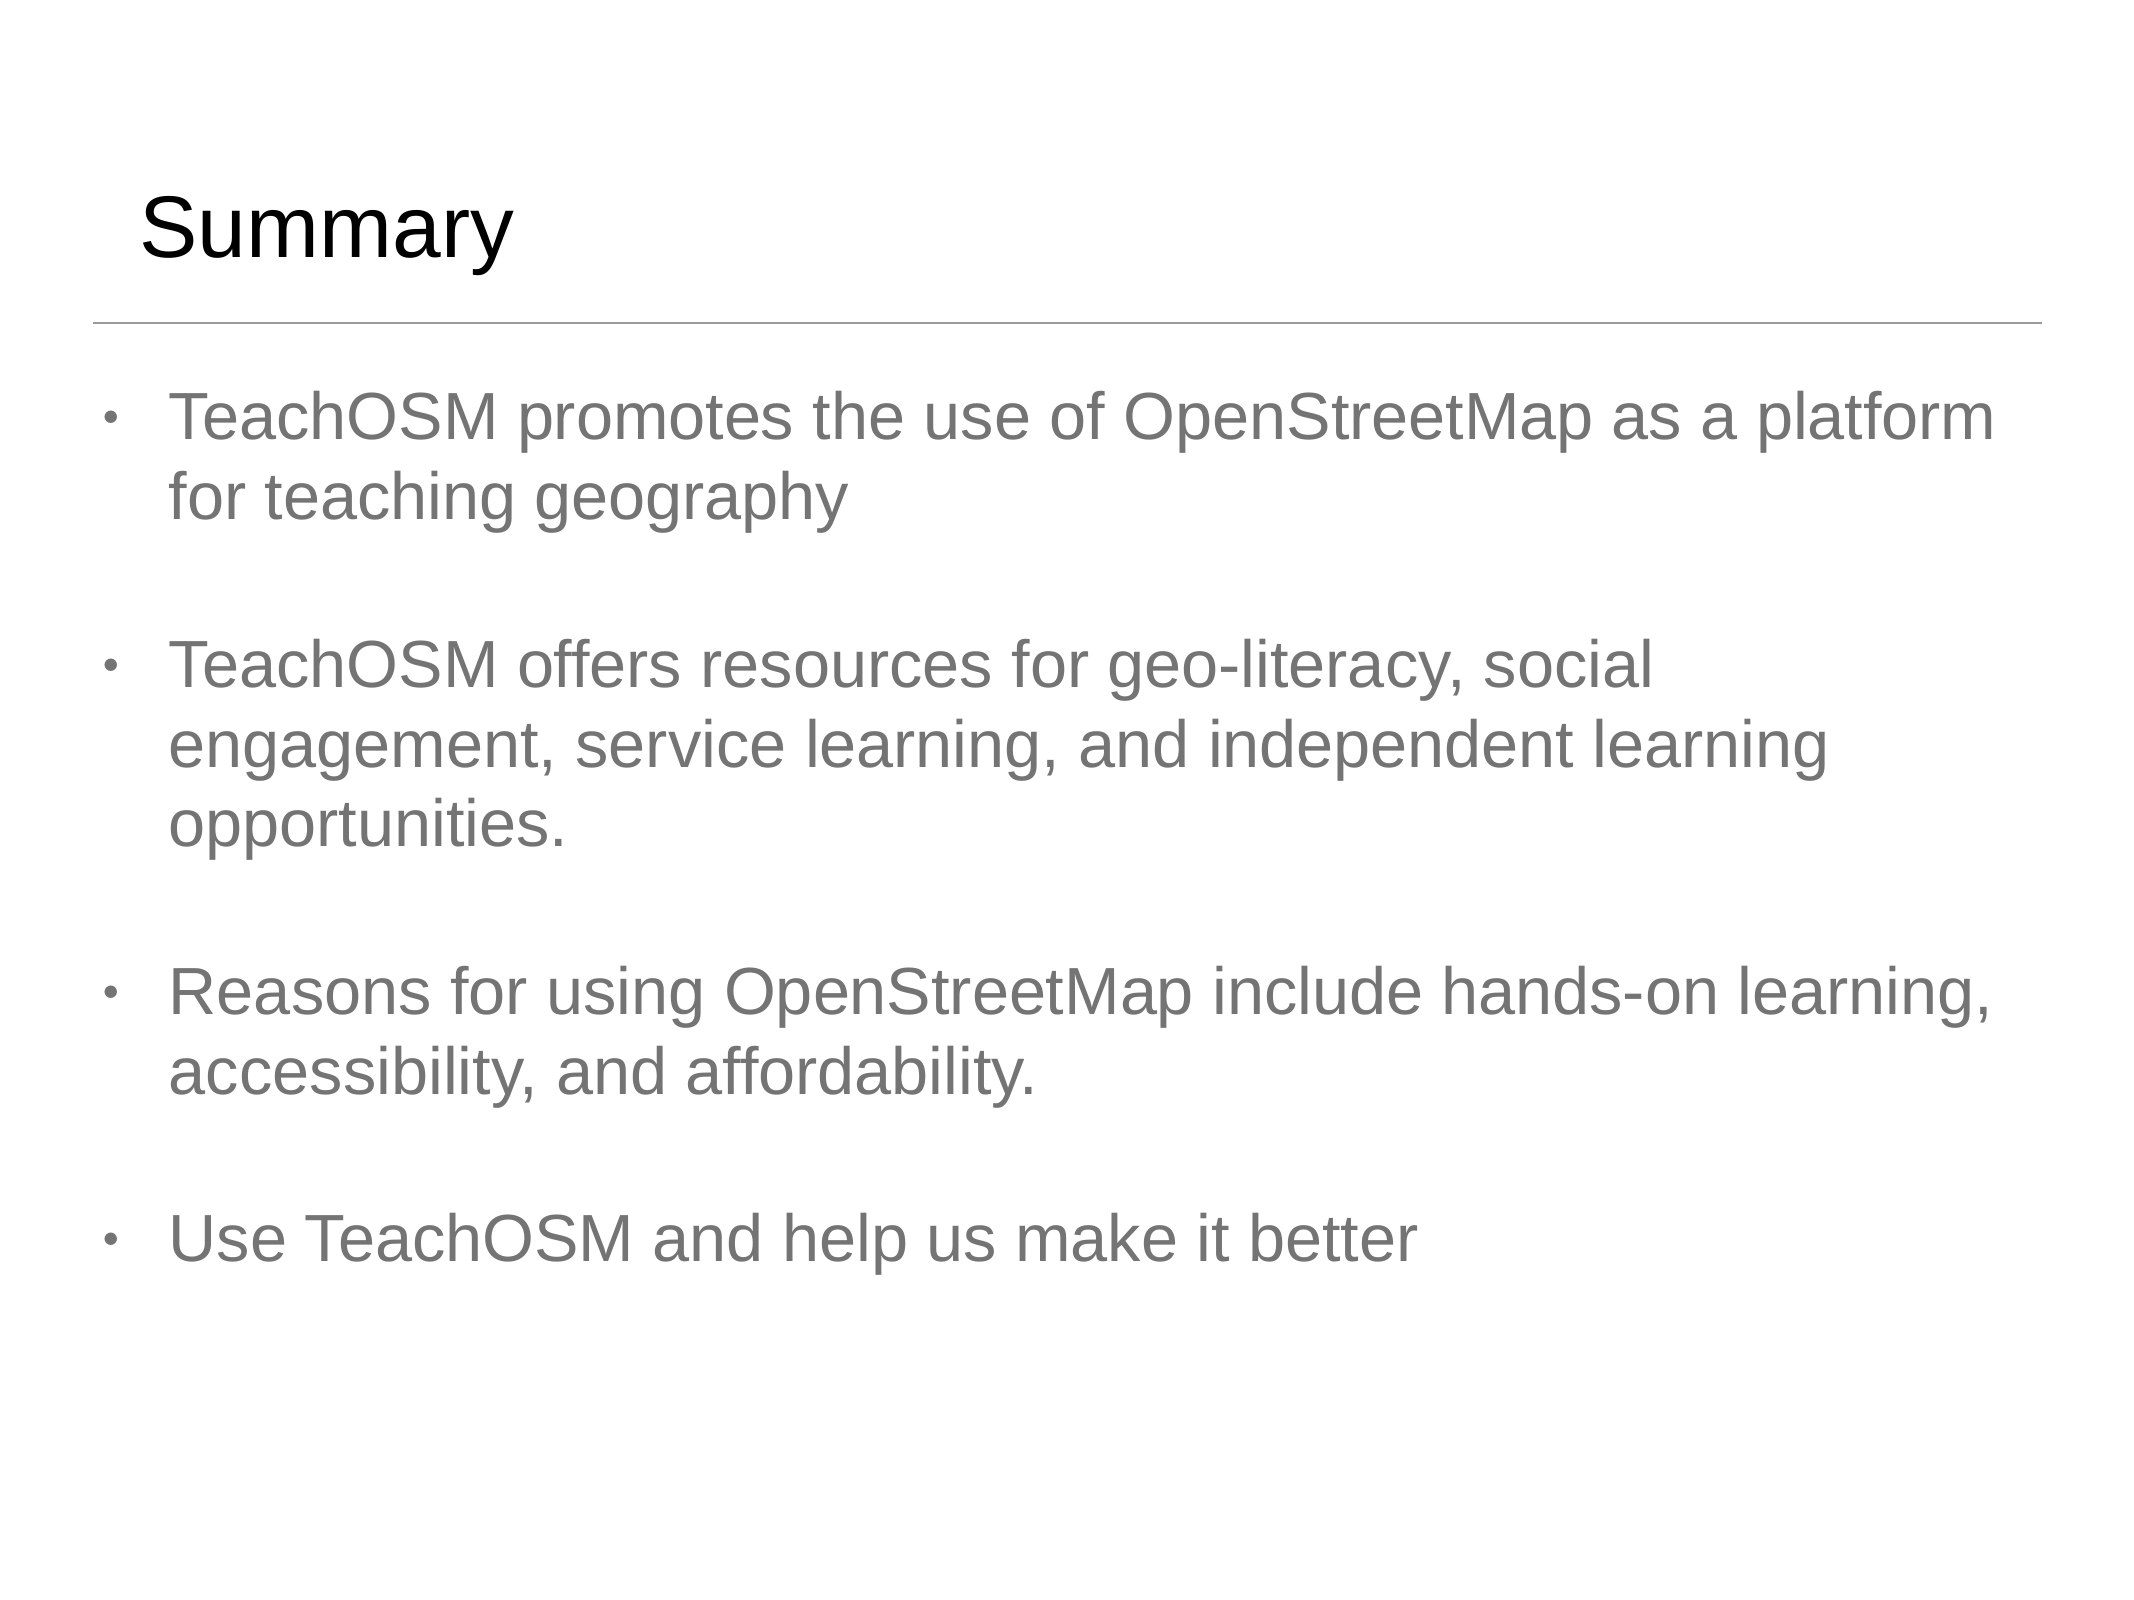

# Summary
TeachOSM promotes the use of OpenStreetMap as a platform for teaching geography
TeachOSM offers resources for geo-literacy, social engagement, service learning, and independent learning opportunities.
Reasons for using OpenStreetMap include hands-on learning, accessibility, and affordability.
Use TeachOSM and help us make it better